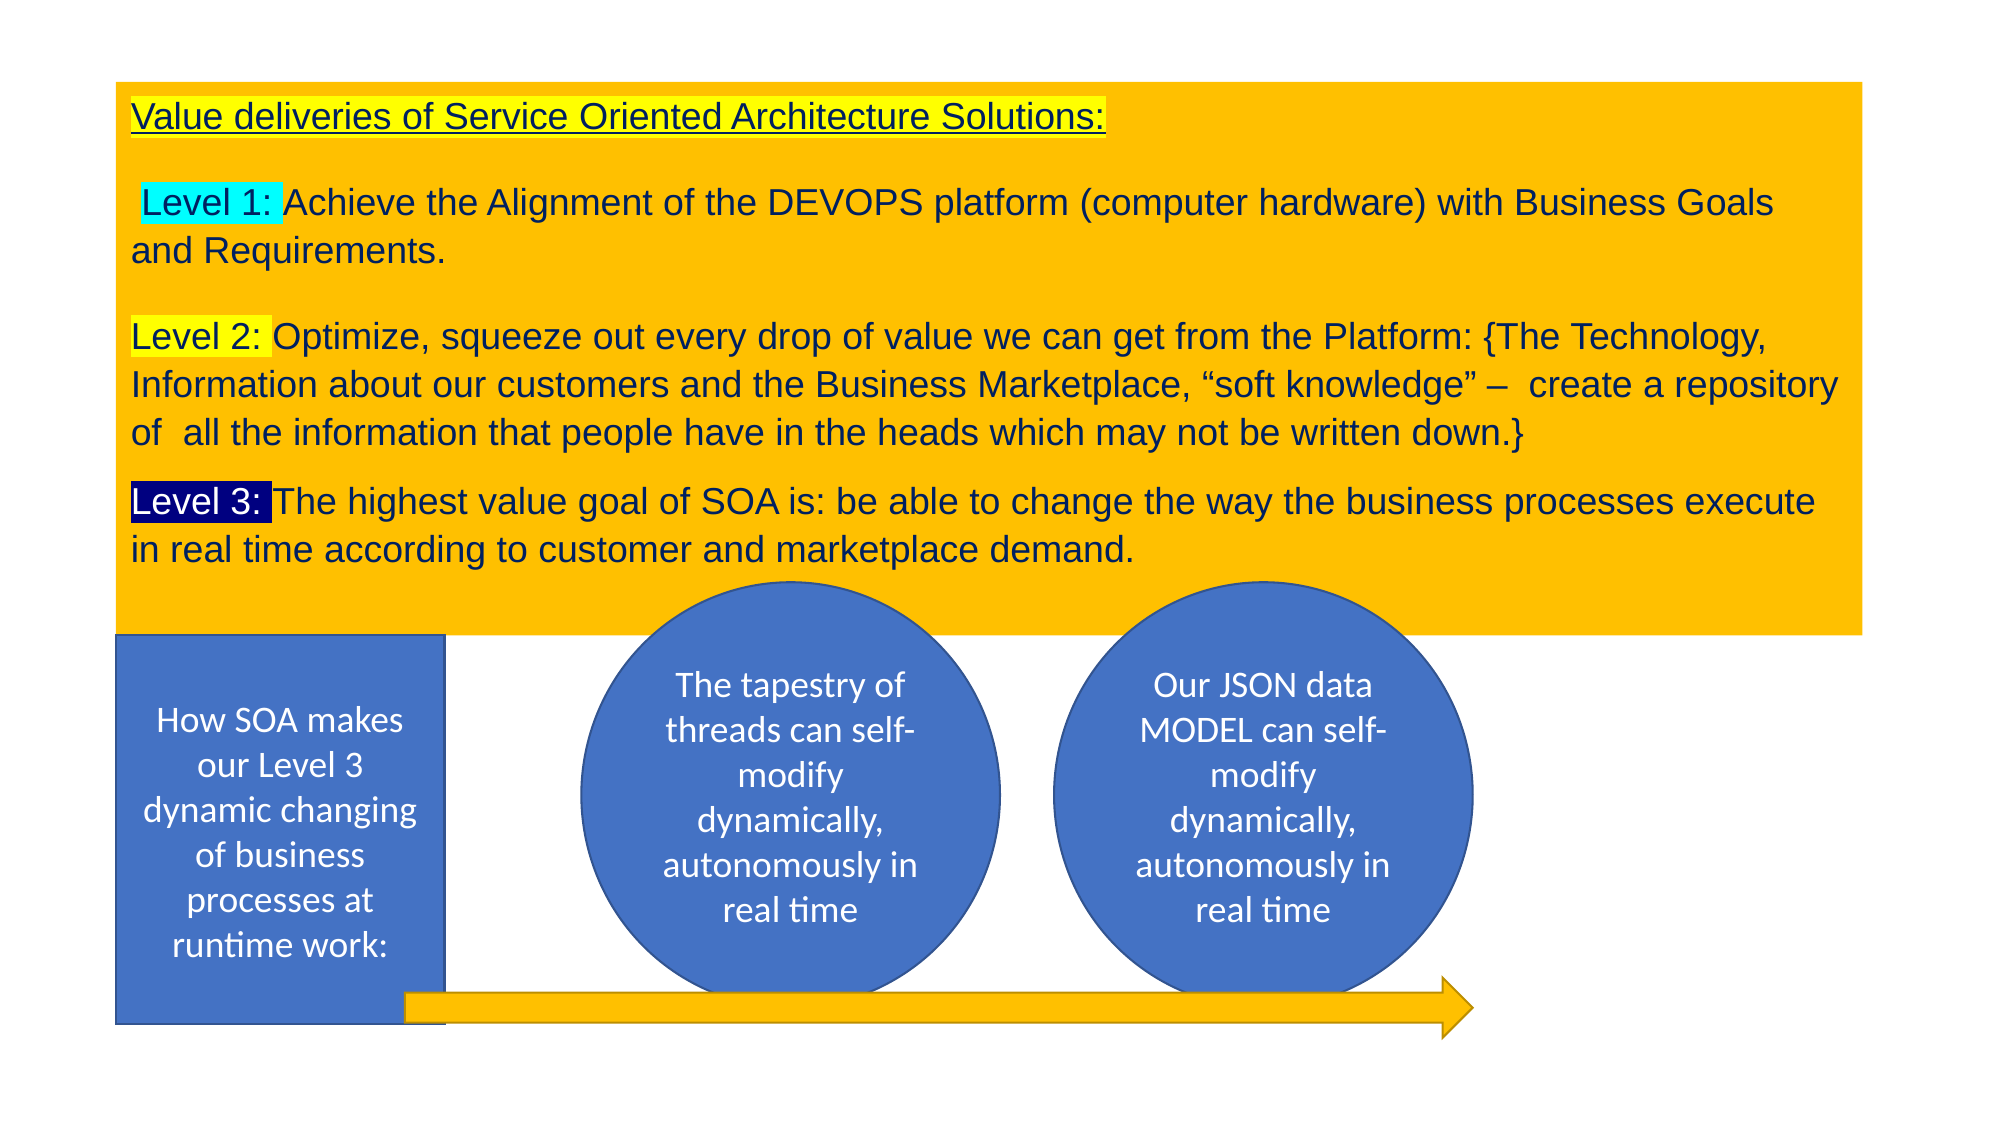

Value deliveries of Service Oriented Architecture Solutions:
 Level 1: Achieve the Alignment of the DEVOPS platform (computer hardware) with Business Goals and Requirements.
Level 2: Optimize, squeeze out every drop of value we can get from the Platform: {The Technology, Information about our customers and the Business Marketplace, “soft knowledge” –  create a repository of  all the information that people have in the heads which may not be written down.}
Level 3: The highest value goal of SOA is: be able to change the way the business processes execute in real time according to customer and marketplace demand.

The tapestry of threads can self-modify dynamically, autonomously in real time
Our JSON data MODEL can self-modify dynamically, autonomously in real time
How SOA makes our Level 3 dynamic changing of business processes at runtime work: